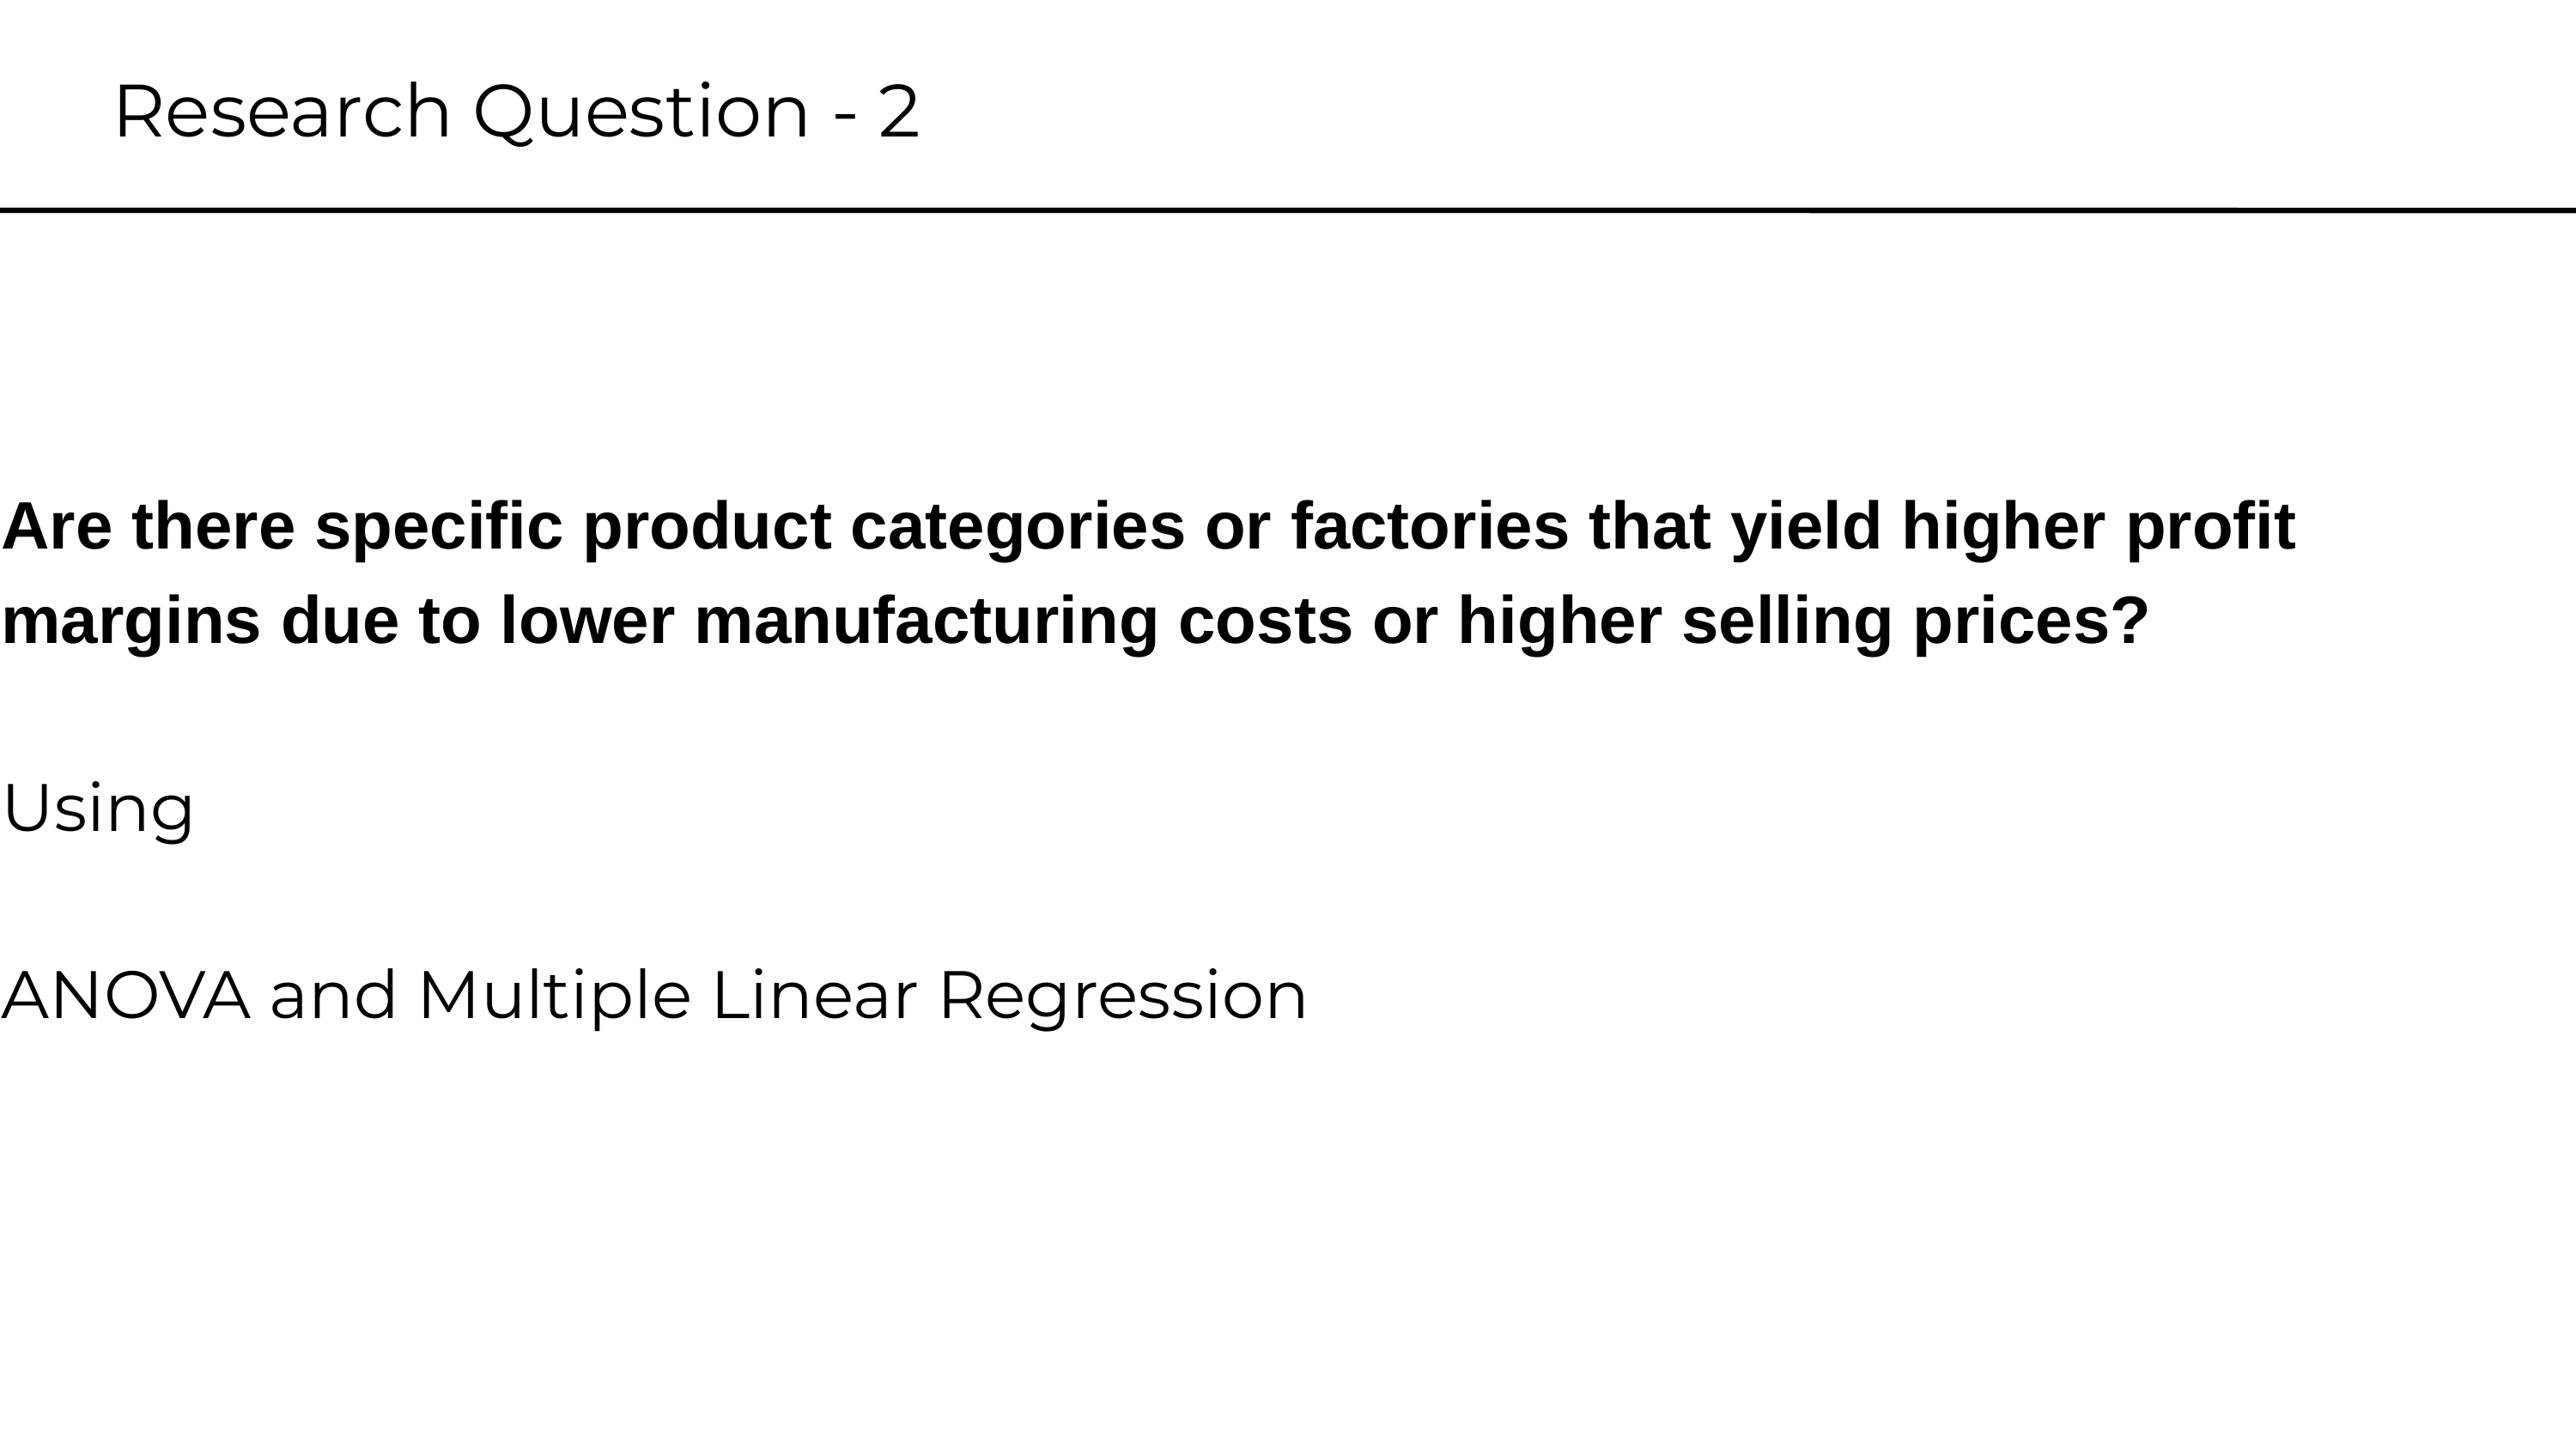

Research Question - 2

Are there specific product categories or factories that yield higher profit margins due to lower manufacturing costs or higher selling prices?

Using

ANOVA and Multiple Linear Regression